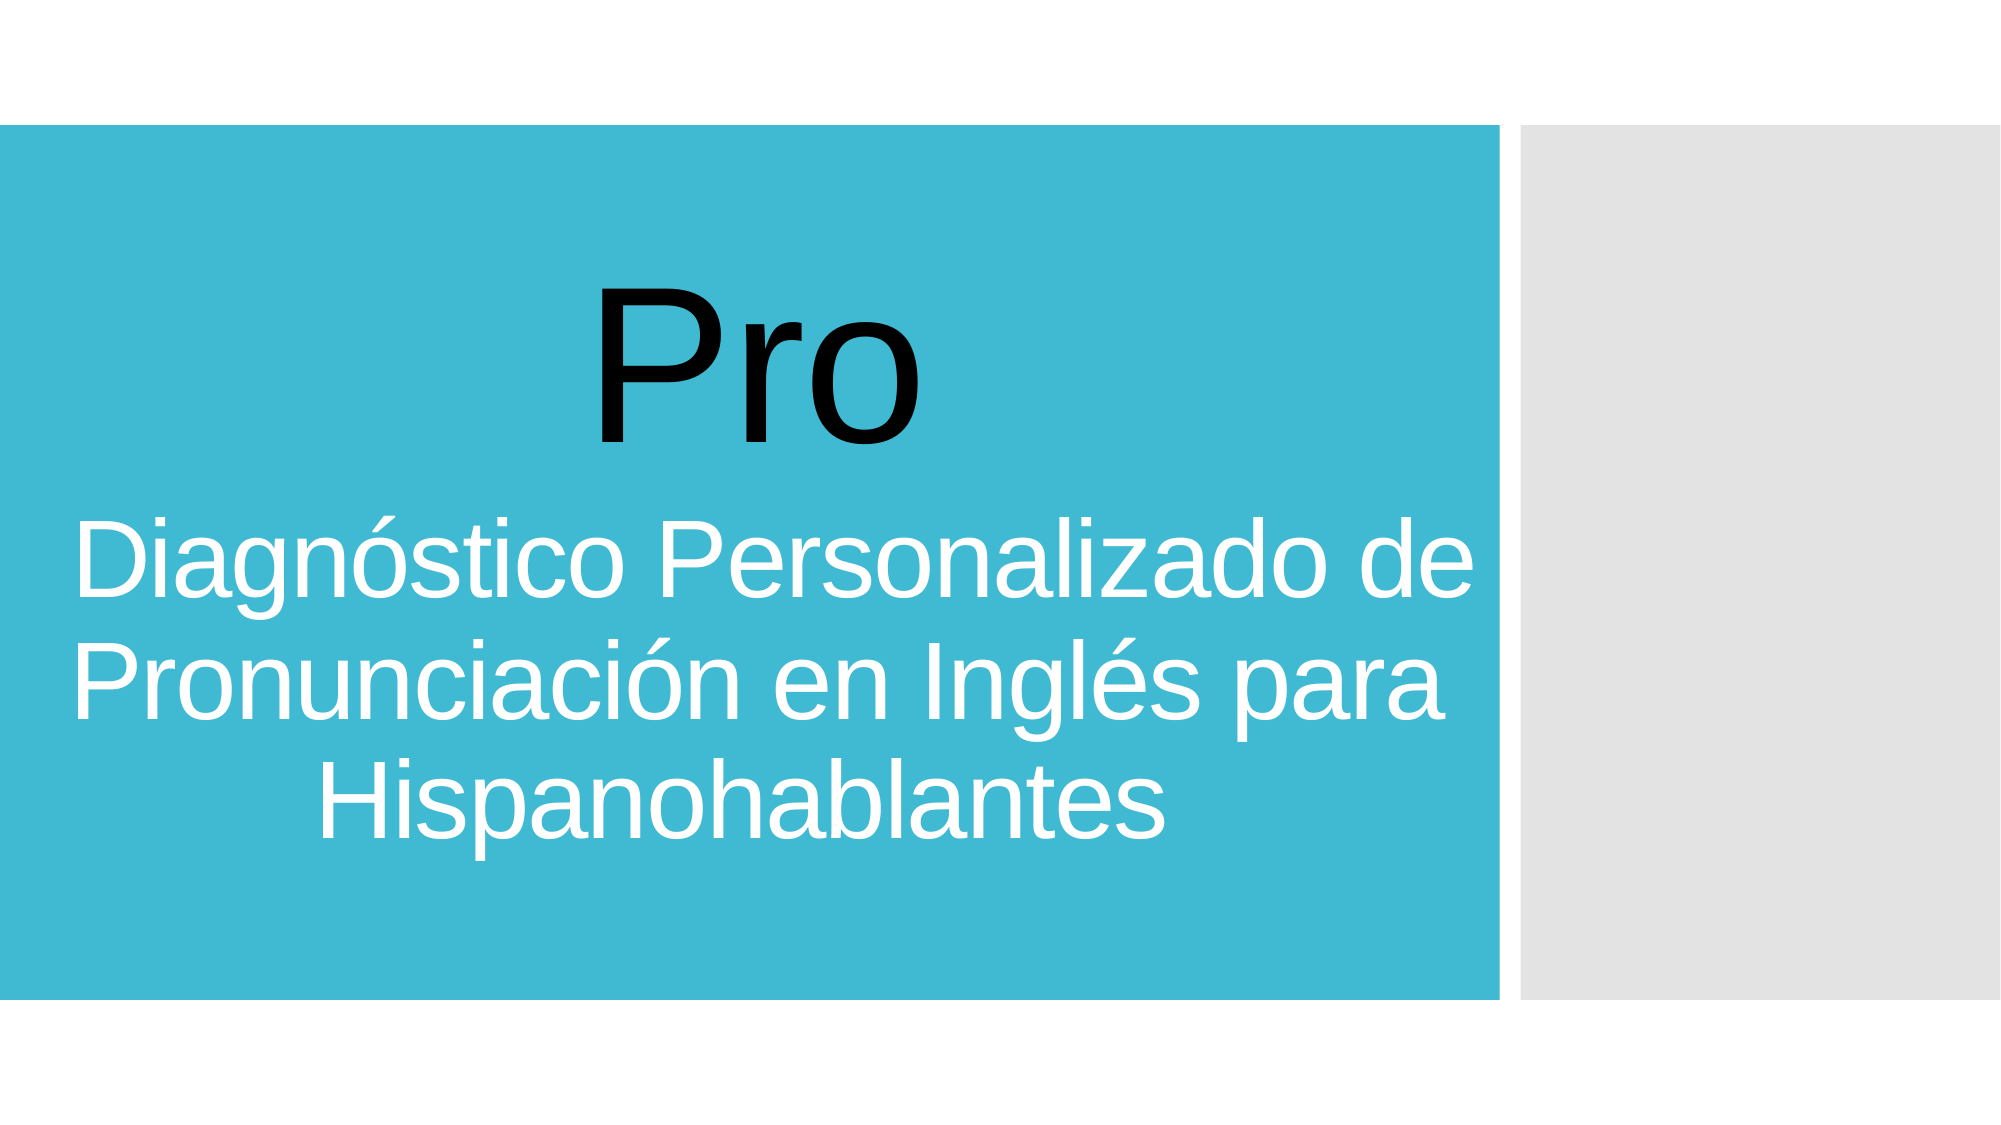

# Pro Diagnóstico Personalizado de Pronunciación en Inglés para Hispanohablantes